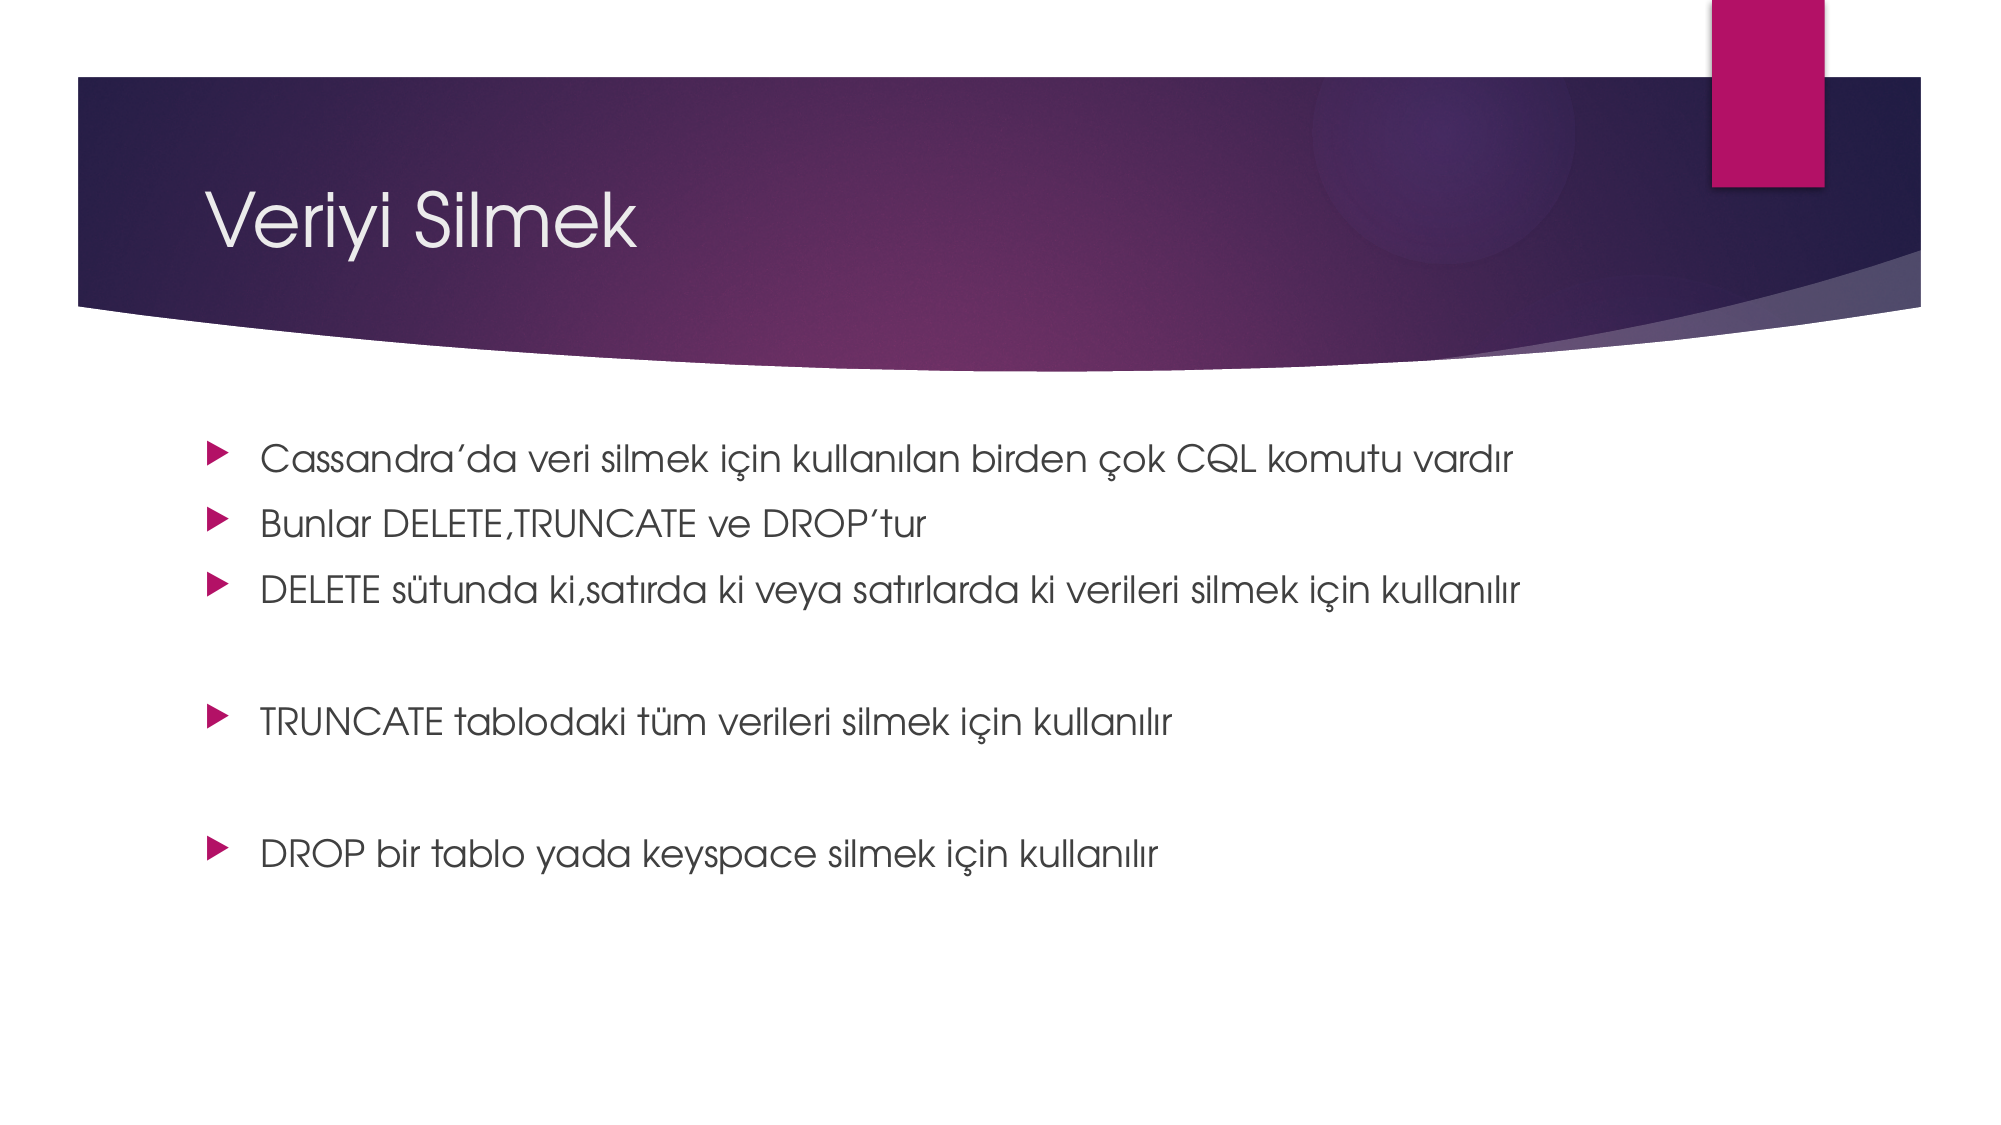

# Veriyi Silmek
Cassandra’da veri silmek için kullanılan birden çok CQL komutu vardır
Bunlar DELETE,TRUNCATE ve DROP’tur
DELETE sütunda ki,satırda ki veya satırlarda ki verileri silmek için kullanılır

TRUNCATE tablodaki tüm verileri silmek için kullanılır

DROP bir tablo yada keyspace silmek için kullanılır